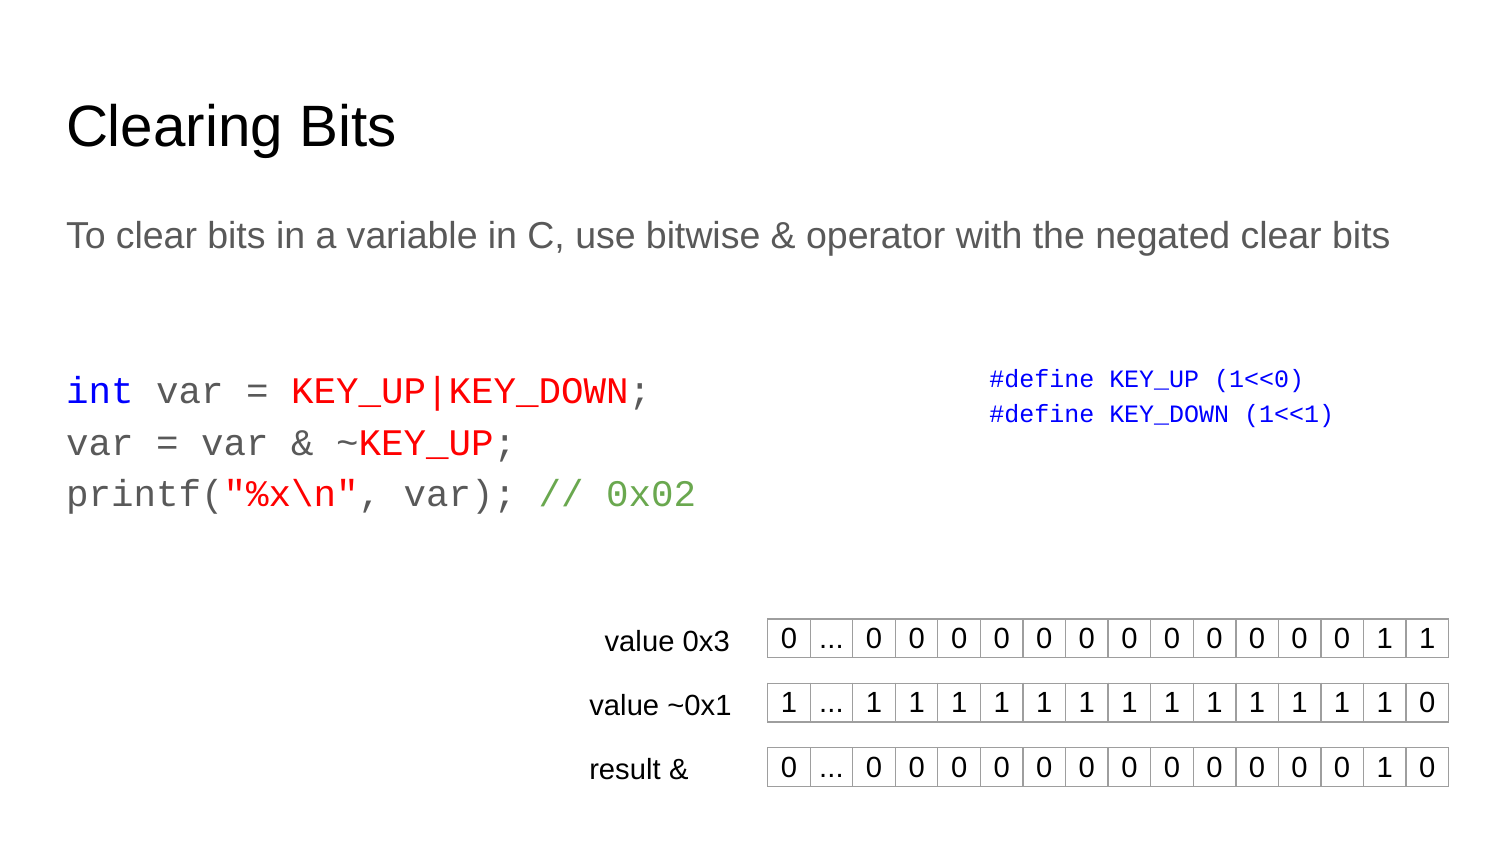

# Clearing Bits
To clear bits in a variable in C, use bitwise & operator with the negated clear bits
int var = KEY_UP|KEY_DOWN;
var = var & ~KEY_UP;
printf("%x\n", var); // 0x02
#define KEY_UP (1<<0)
#define KEY_DOWN (1<<1)
value 0x3
| 0 | ... | 0 | 0 | 0 | 0 | 0 | 0 |
| --- | --- | --- | --- | --- | --- | --- | --- |
| 0 | 0 | 0 | 0 | 0 | 0 | 1 | 1 |
| --- | --- | --- | --- | --- | --- | --- | --- |
value ~0x1
| 1 | ... | 1 | 1 | 1 | 1 | 1 | 1 |
| --- | --- | --- | --- | --- | --- | --- | --- |
| 1 | 1 | 1 | 1 | 1 | 1 | 1 | 0 |
| --- | --- | --- | --- | --- | --- | --- | --- |
result &
| 0 | ... | 0 | 0 | 0 | 0 | 0 | 0 |
| --- | --- | --- | --- | --- | --- | --- | --- |
| 0 | 0 | 0 | 0 | 0 | 0 | 1 | 0 |
| --- | --- | --- | --- | --- | --- | --- | --- |